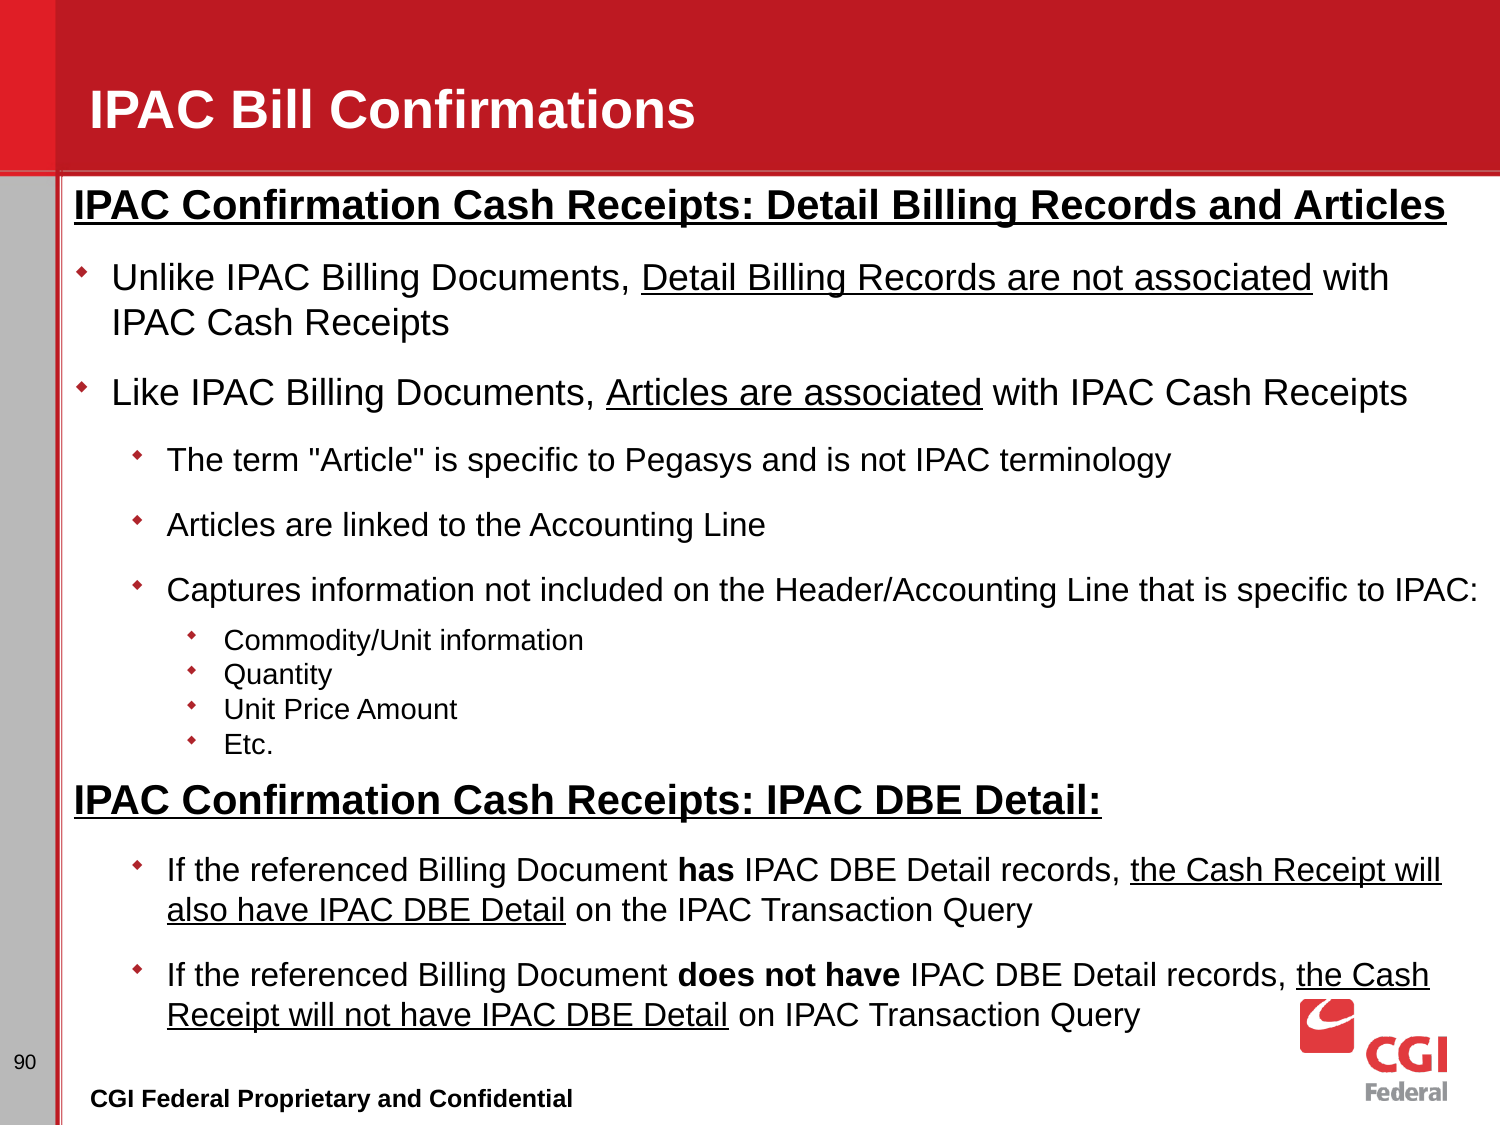

# IPAC Bill Confirmations
IPAC Confirmation Cash Receipts: Detail Billing Records and Articles
Unlike IPAC Billing Documents, Detail Billing Records are not associated with IPAC Cash Receipts
Like IPAC Billing Documents, Articles are associated with IPAC Cash Receipts
The term "Article" is specific to Pegasys and is not IPAC terminology
Articles are linked to the Accounting Line
Captures information not included on the Header/Accounting Line that is specific to IPAC:
Commodity/Unit information
Quantity
Unit Price Amount
Etc.
IPAC Confirmation Cash Receipts: IPAC DBE Detail:
If the referenced Billing Document has IPAC DBE Detail records, the Cash Receipt will also have IPAC DBE Detail on the IPAC Transaction Query
If the referenced Billing Document does not have IPAC DBE Detail records, the Cash Receipt will not have IPAC DBE Detail on IPAC Transaction Query

90
CGI Federal Proprietary and Confidential